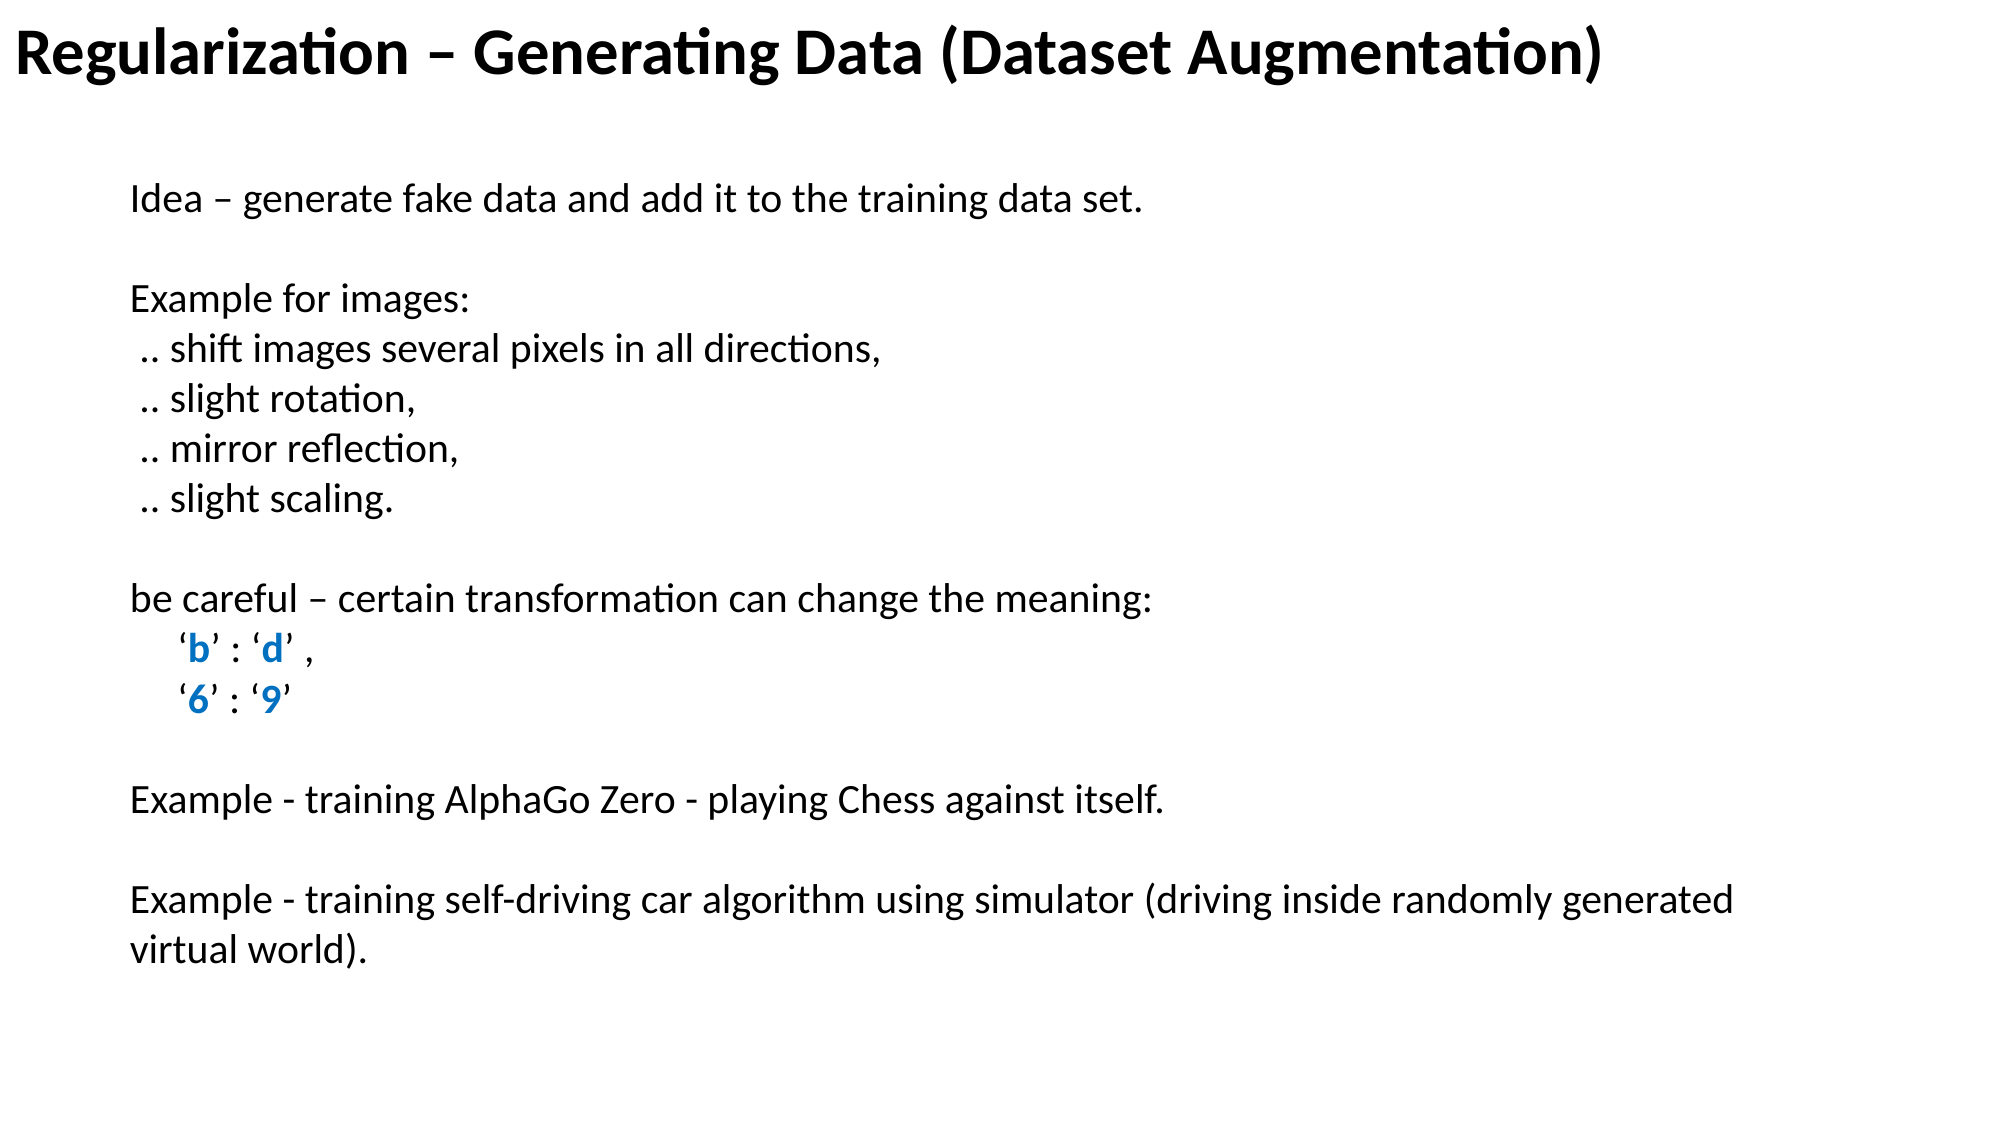

Regularization – Generating Data (Dataset Augmentation)
Idea – generate fake data and add it to the training data set.

Example for images:
 .. shift images several pixels in all directions,
 .. slight rotation,
 .. mirror reflection,
 .. slight scaling.

be careful – certain transformation can change the meaning:
     ‘b’ : ‘d’ ,
     ‘6’ : ‘9’

Example - training AlphaGo Zero - playing Chess against itself.

Example - training self-driving car algorithm using simulator (driving inside randomly generated virtual world).